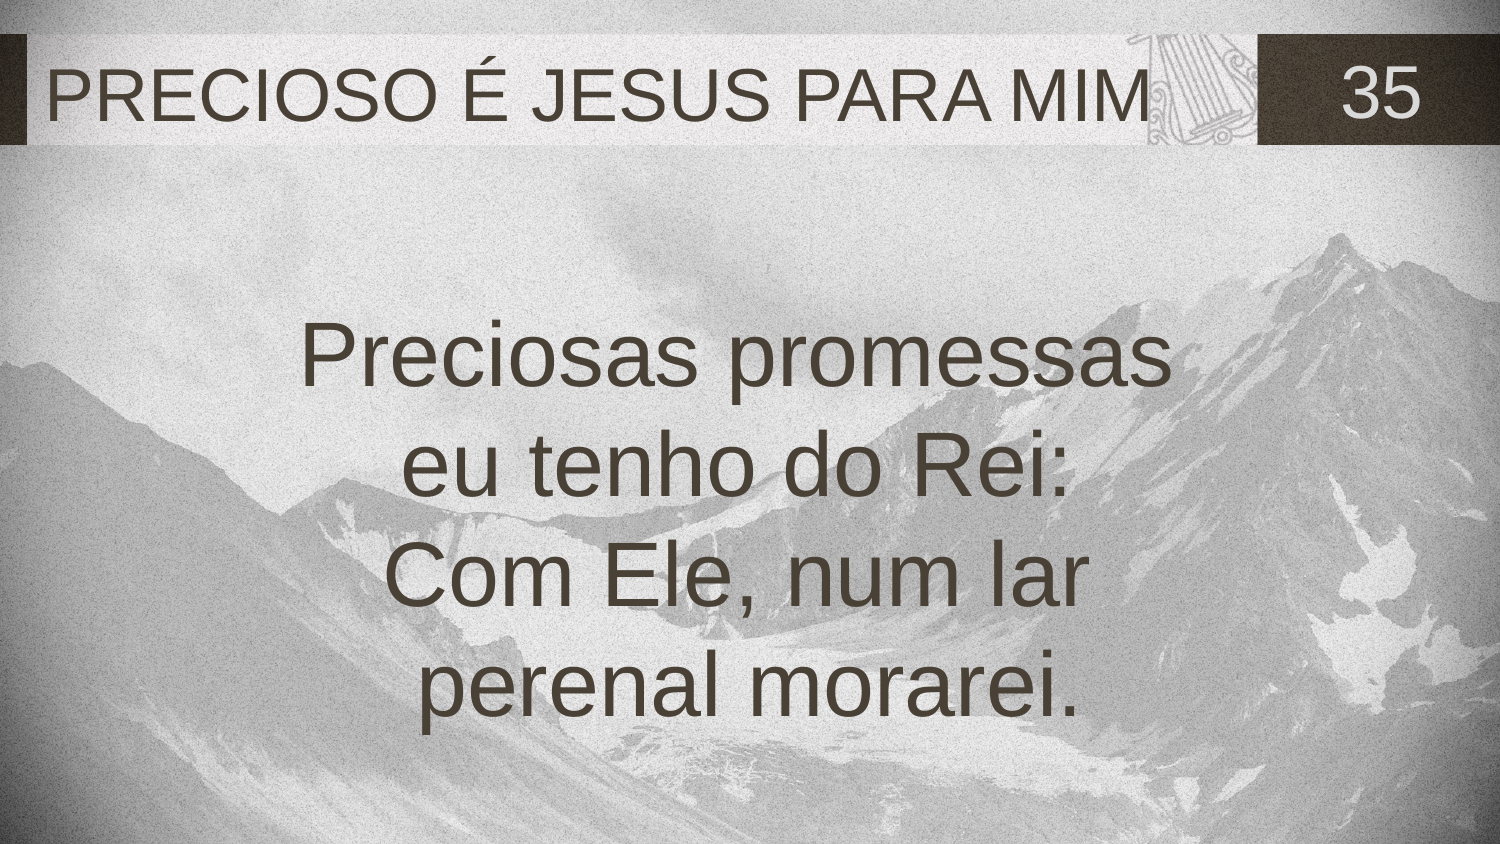

# PRECIOSO É JESUS PARA MIM
35
Preciosas promessas
eu tenho do Rei:
Com Ele, num lar
perenal morarei.